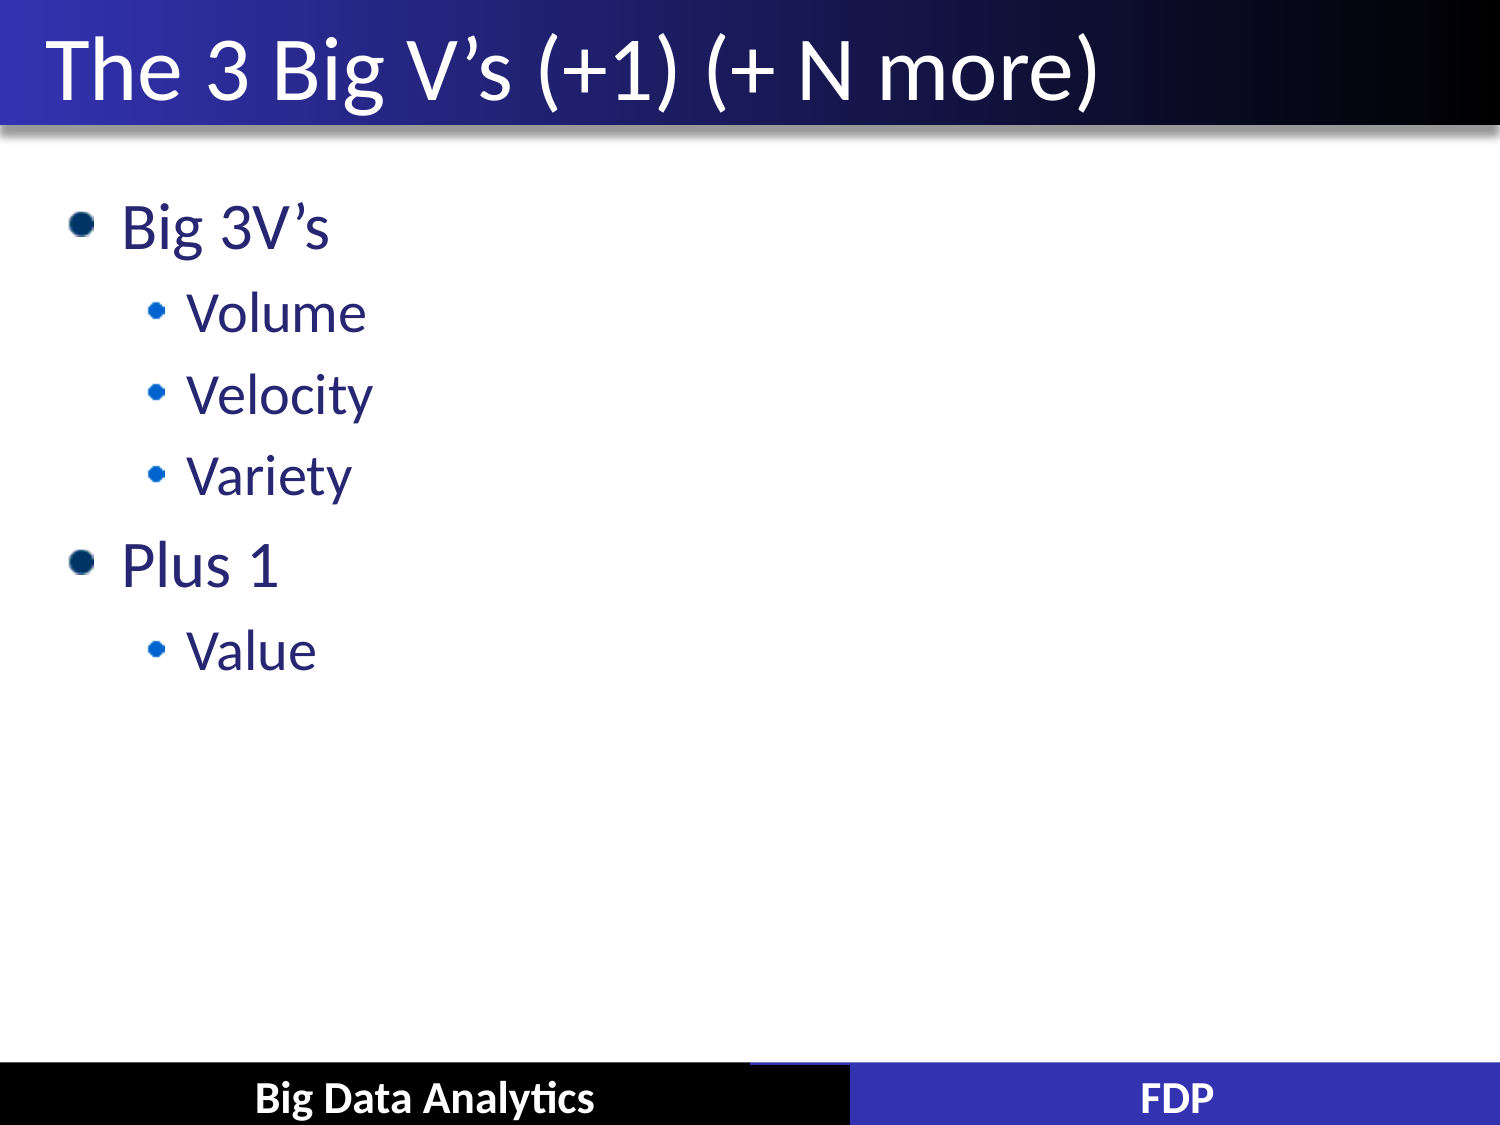

# The 3 Big V’s (+1) (+ N more)
Big 3V’s
Volume
Velocity
Variety
Plus 1
Value

Big Data Analytics

FDP